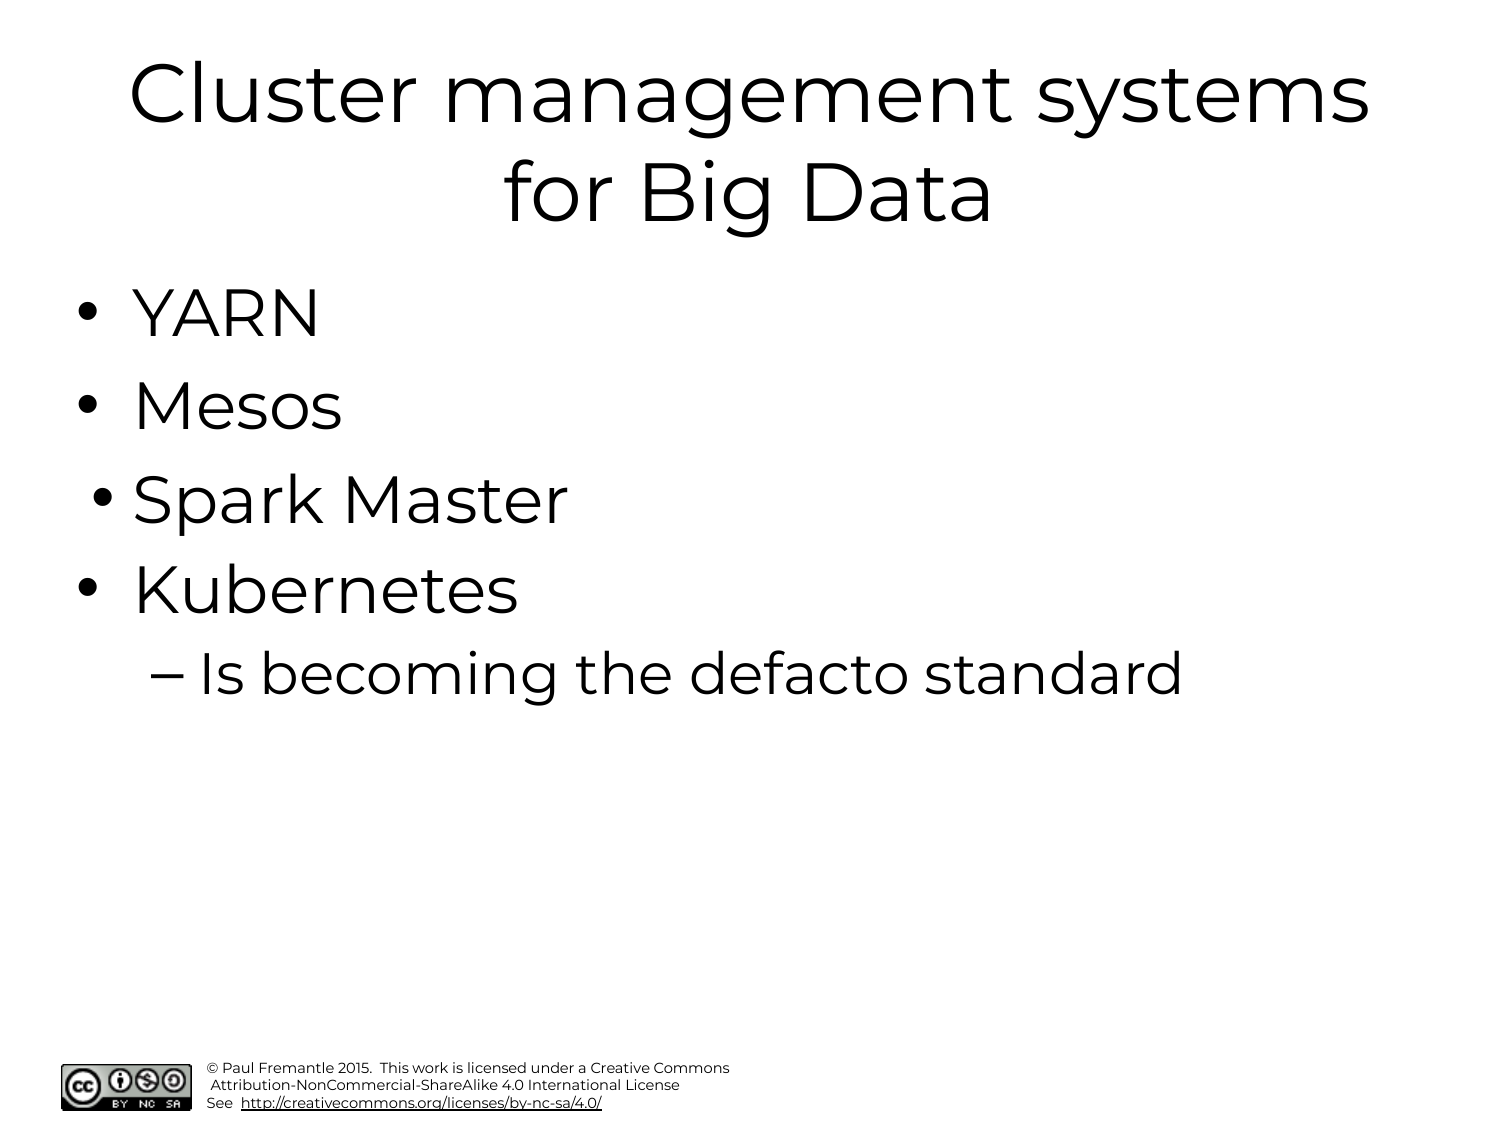

# Cluster management systems for Big Data
YARN
Mesos
Spark Master
Kubernetes
Is becoming the defacto standard